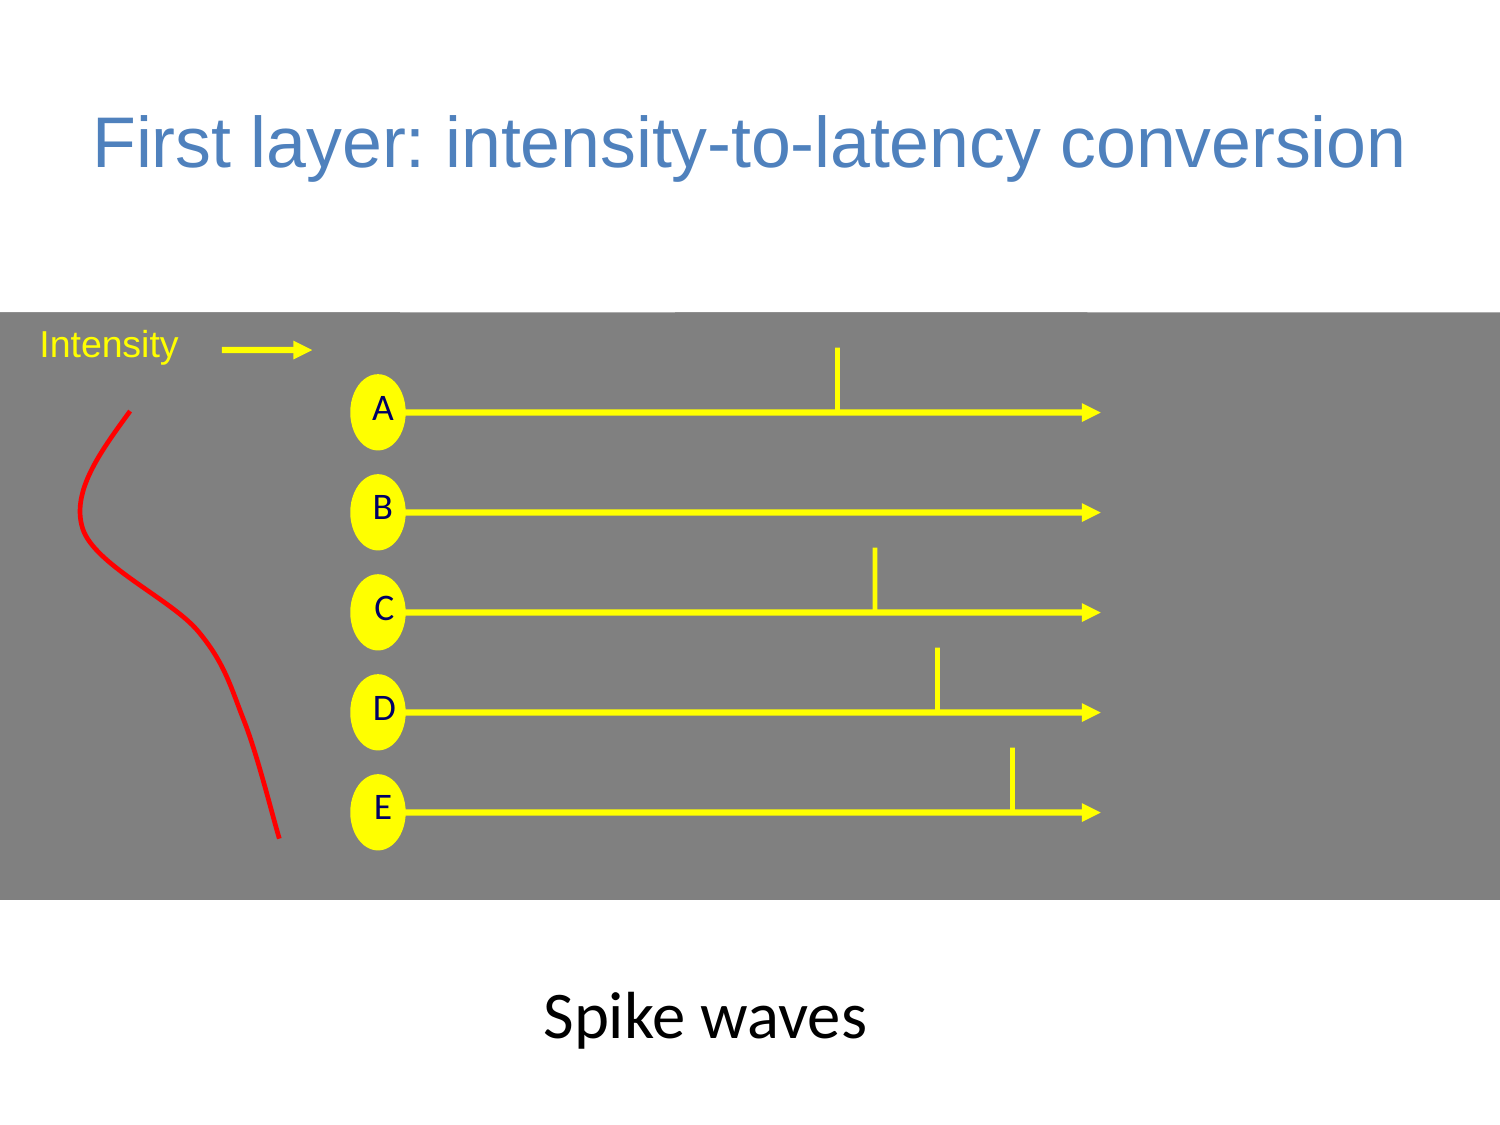

# First layer: intensity-to-latency conversion

Intensity

A

B

C

D

E

Spike waves